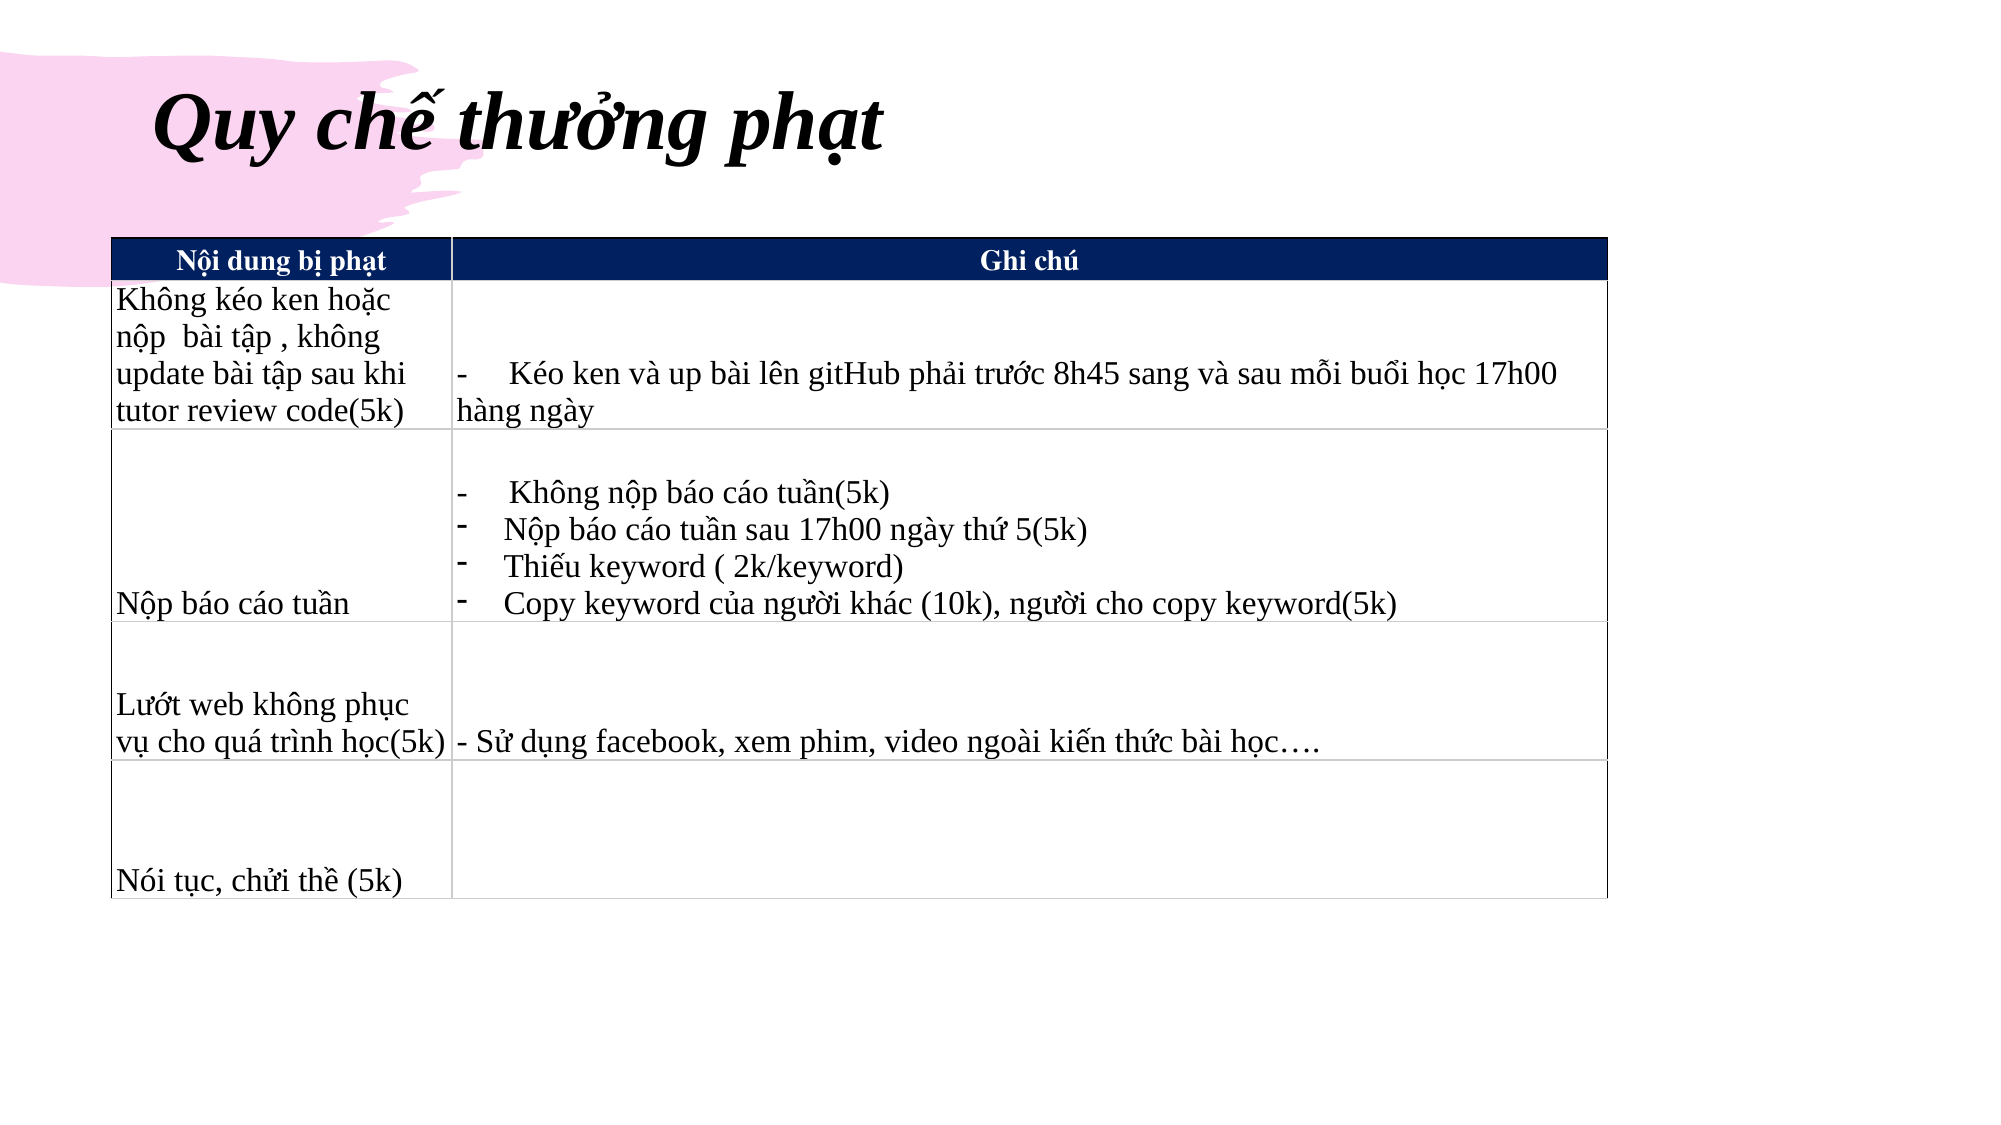

# Quy chế thưởng phạt
| Nội dung bị phạt | Ghi chú |
| --- | --- |
| Không kéo ken hoặc nộp bài tập , không update bài tập sau khi tutor review code(5k) | - Kéo ken và up bài lên gitHub phải trước 8h45 sang và sau mỗi buổi học 17h00 hàng ngày |
| Nộp báo cáo tuần | - Không nộp báo cáo tuần(5k) Nộp báo cáo tuần sau 17h00 ngày thứ 5(5k) Thiếu keyword ( 2k/keyword) Copy keyword của người khác (10k), người cho copy keyword(5k) |
| Lướt web không phục vụ cho quá trình học(5k) | - Sử dụng facebook, xem phim, video ngoài kiến thức bài học…. |
| Nói tục, chửi thề (5k) |  |